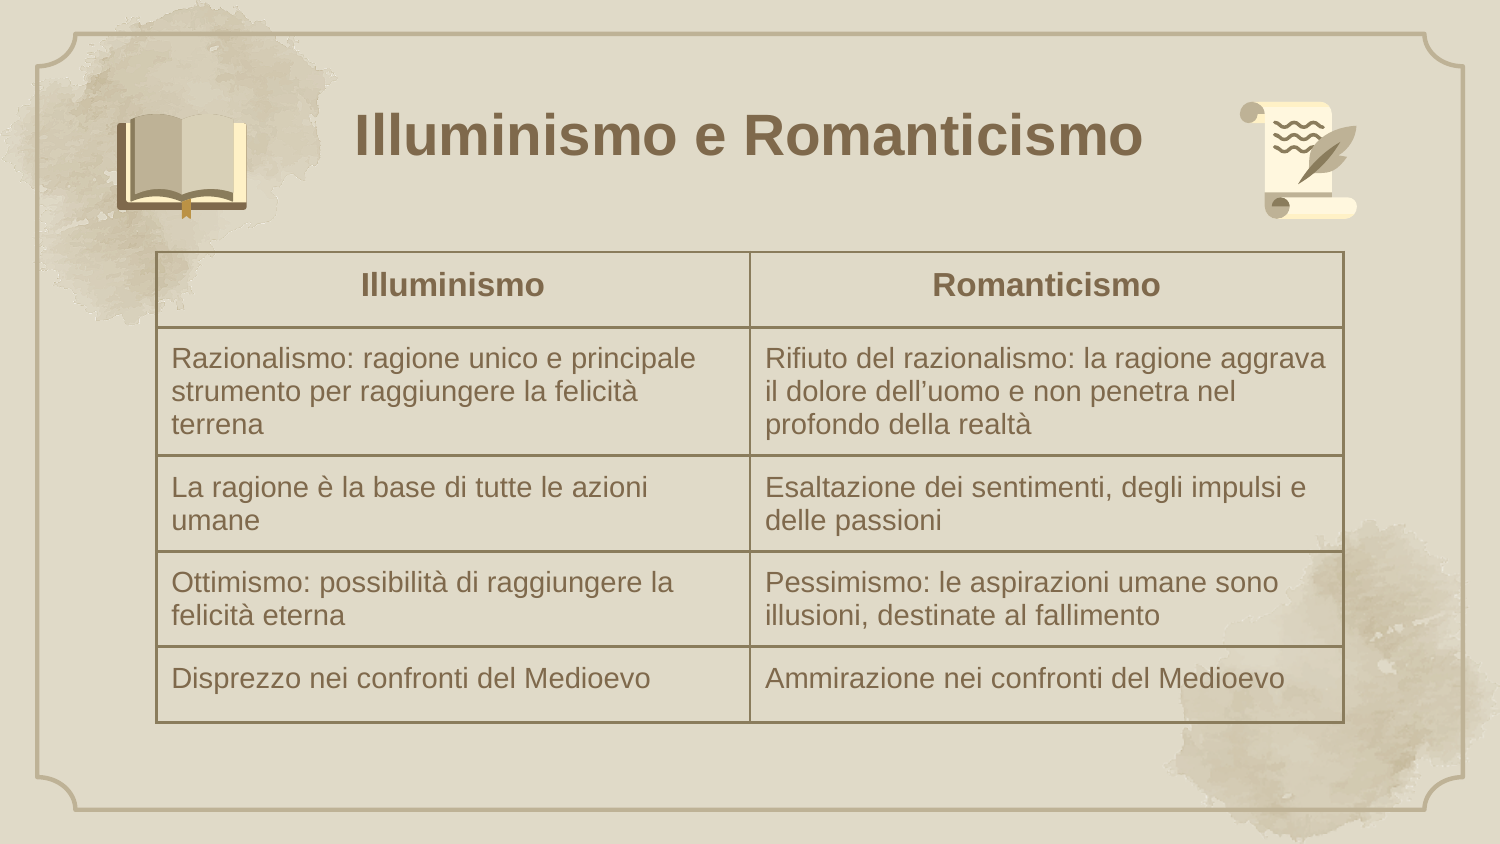

# Illuminismo e Romanticismo

| Illuminismo | Romanticismo |
| --- | --- |
| Razionalismo: ragione unico e principale strumento per raggiungere la felicità terrena | Rifiuto del razionalismo: la ragione aggrava il dolore dell’uomo e non penetra nel profondo della realtà |
| La ragione è la base di tutte le azioni umane | Esaltazione dei sentimenti, degli impulsi e delle passioni |
| Ottimismo: possibilità di raggiungere la felicità eterna | Pessimismo: le aspirazioni umane sono illusioni, destinate al fallimento |
| Disprezzo nei confronti del Medioevo | Ammirazione nei confronti del Medioevo |